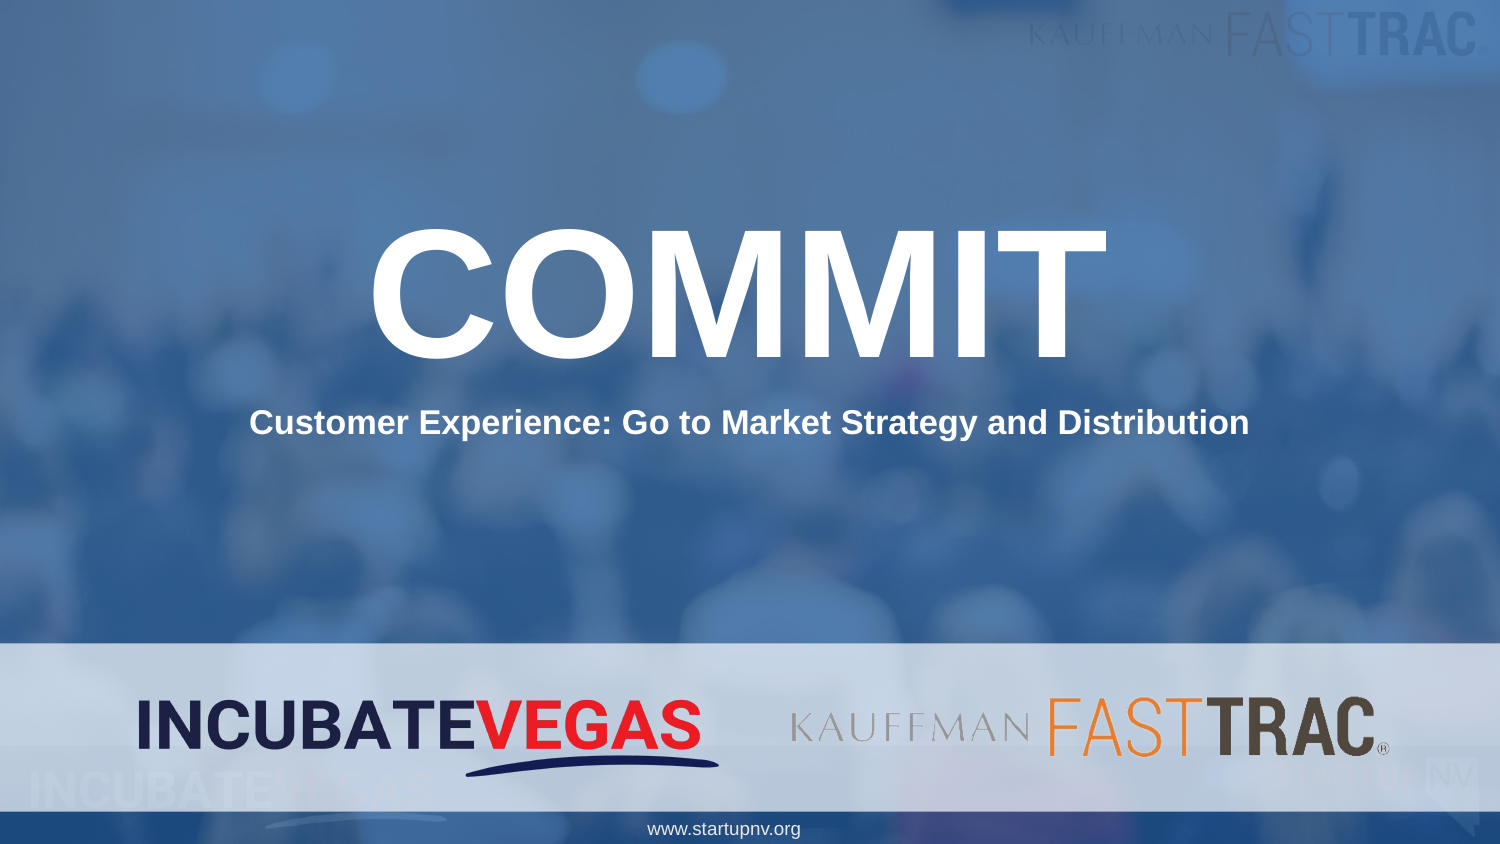

COMMIT
Customer Experience: Go to Market Strategy and Distribution

www.startupnv.org